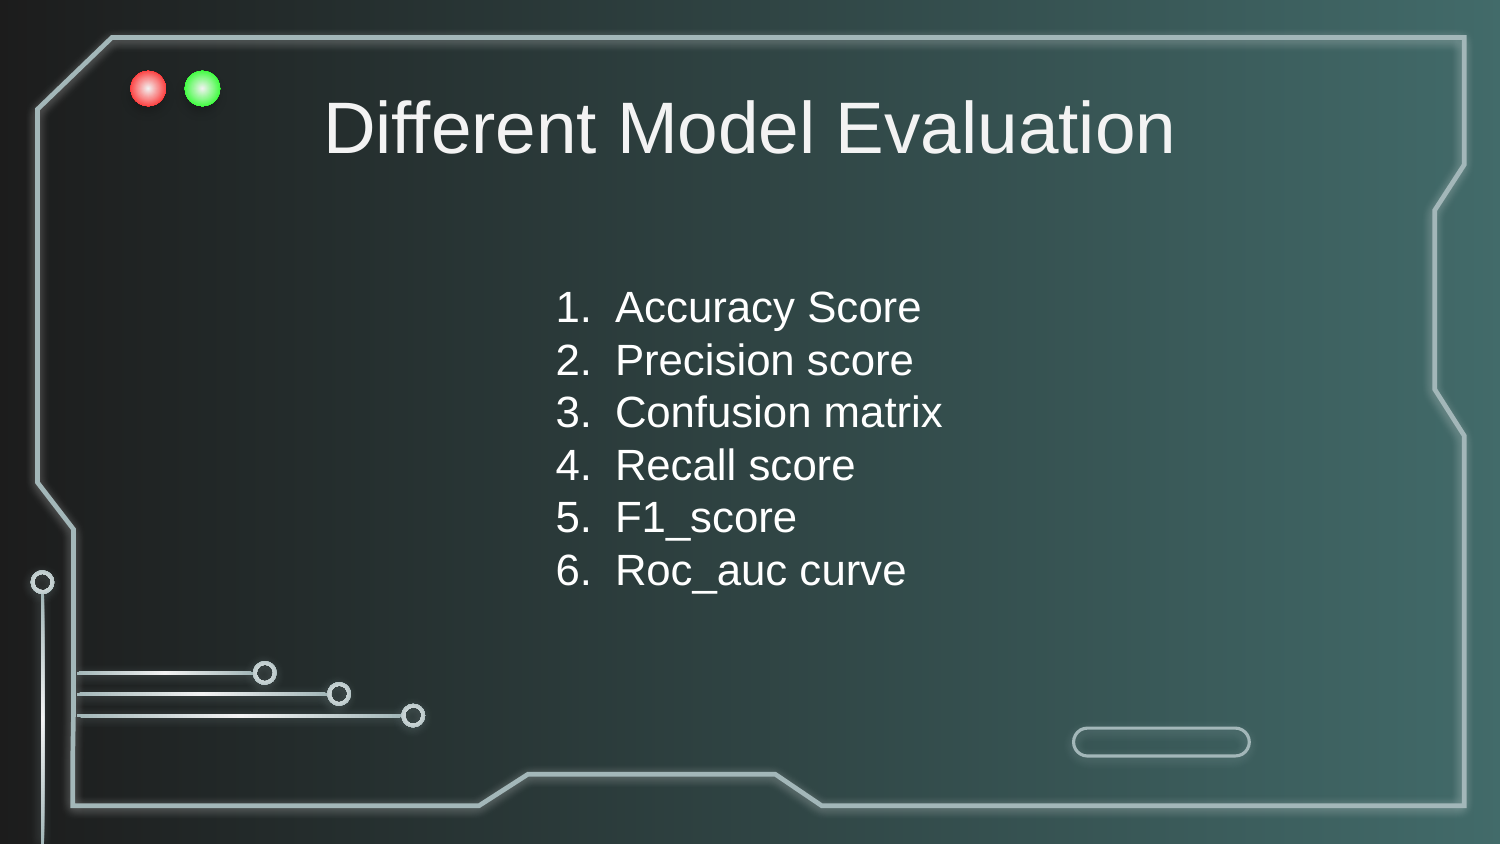

# Different Model Evaluation
Accuracy Score
Precision score
Confusion matrix
Recall score
F1_score
Roc_auc curve